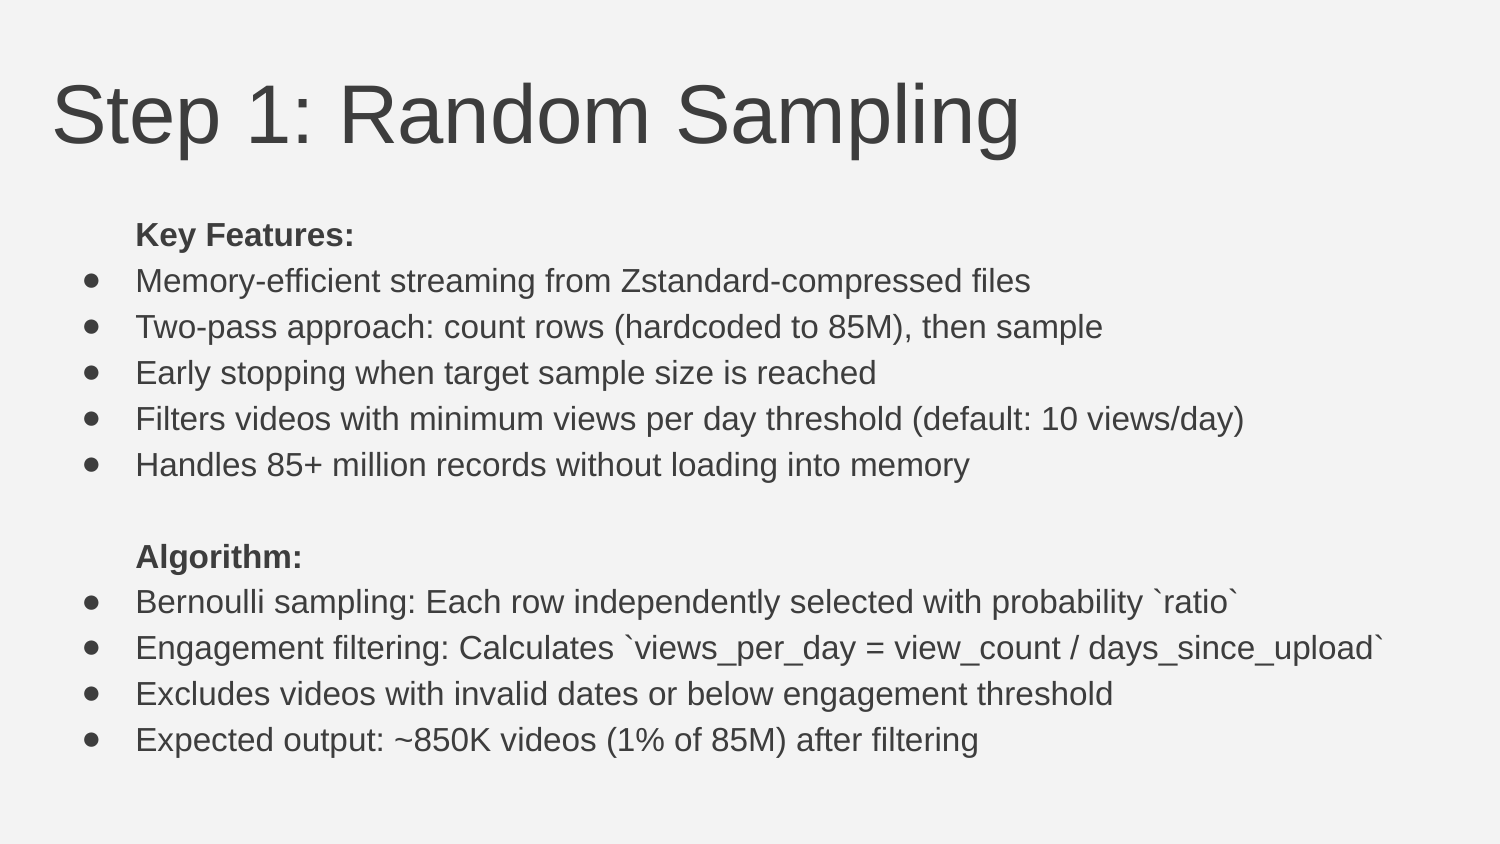

# Step 1: Random Sampling
Key Features:
Memory-efficient streaming from Zstandard-compressed files
Two-pass approach: count rows (hardcoded to 85M), then sample
Early stopping when target sample size is reached
Filters videos with minimum views per day threshold (default: 10 views/day)
Handles 85+ million records without loading into memory

Algorithm:
Bernoulli sampling: Each row independently selected with probability `ratio`
Engagement filtering: Calculates `views_per_day = view_count / days_since_upload`
Excludes videos with invalid dates or below engagement threshold
Expected output: ~850K videos (1% of 85M) after filtering